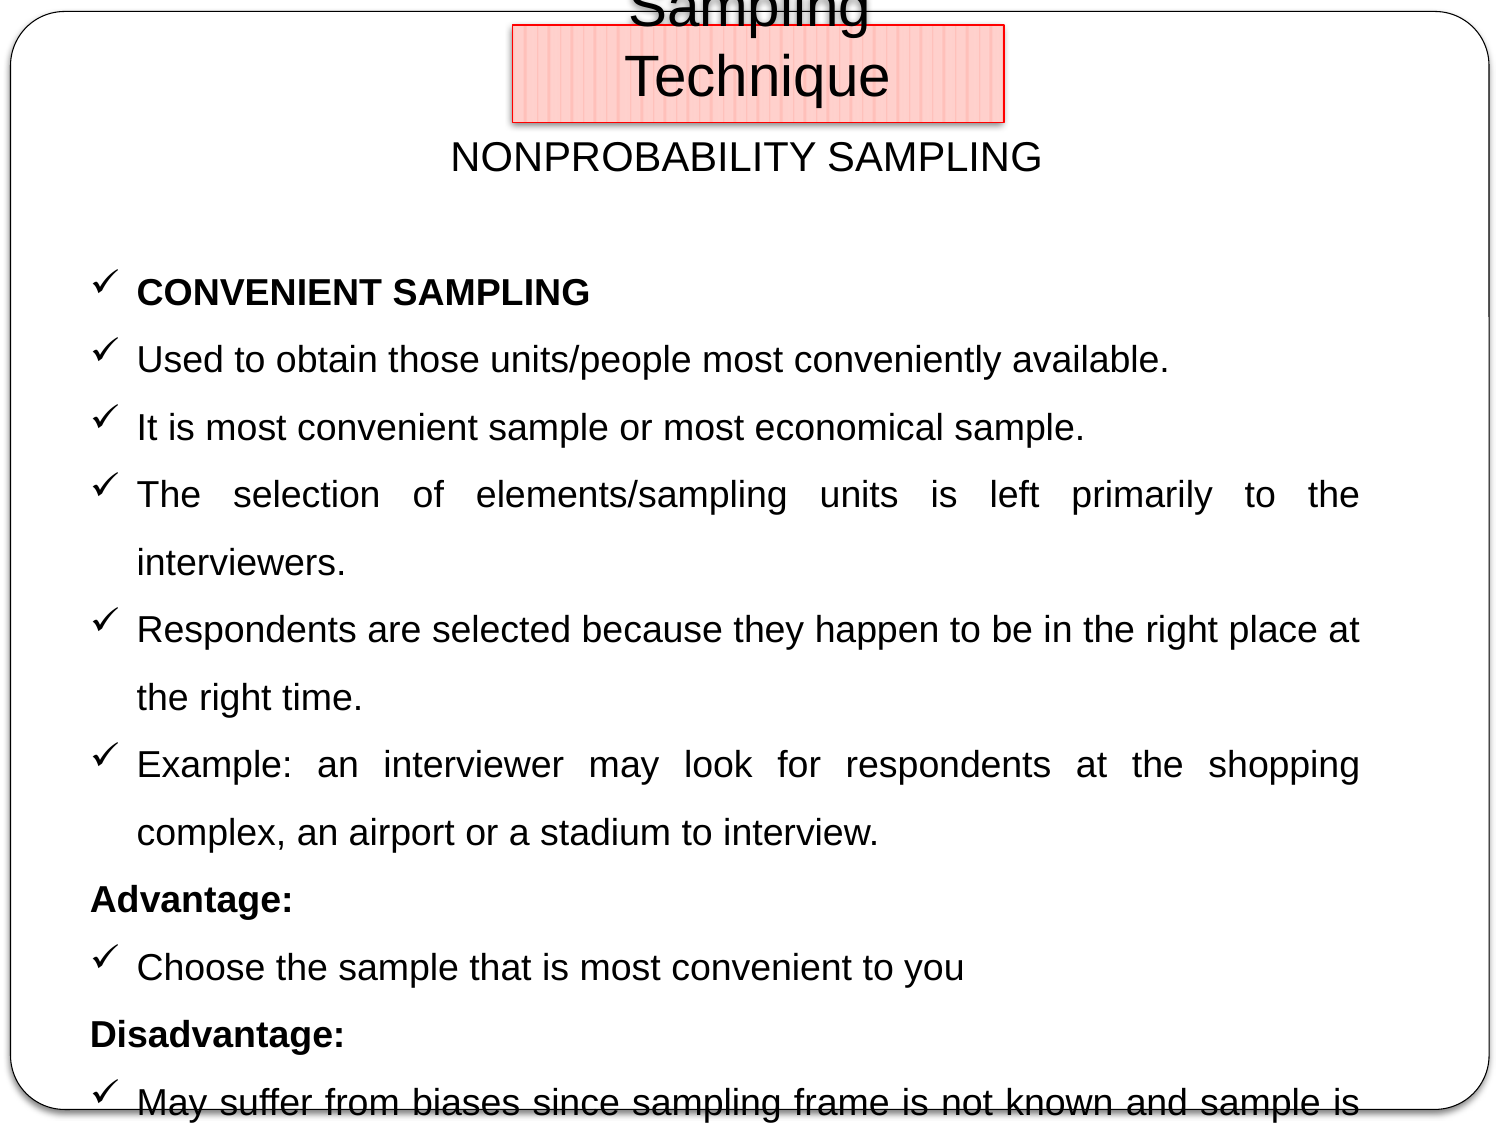

Sampling  Technique
NONPROBABILITY SAMPLING
CONVENIENT SAMPLING
Used to obtain those units/people most conveniently available.
It is most convenient sample or most economical sample.
The selection of elements/sampling units is left primarily to the interviewers.
Respondents are selected because they happen to be in the right place at the right time.
Example: an interviewer may look for respondents at the shopping complex, an airport or a stadium to interview.
Advantage:
Choose the sample that is most convenient to you
Disadvantage:
May suffer from biases since sampling frame is not known and sample is chosen at random.